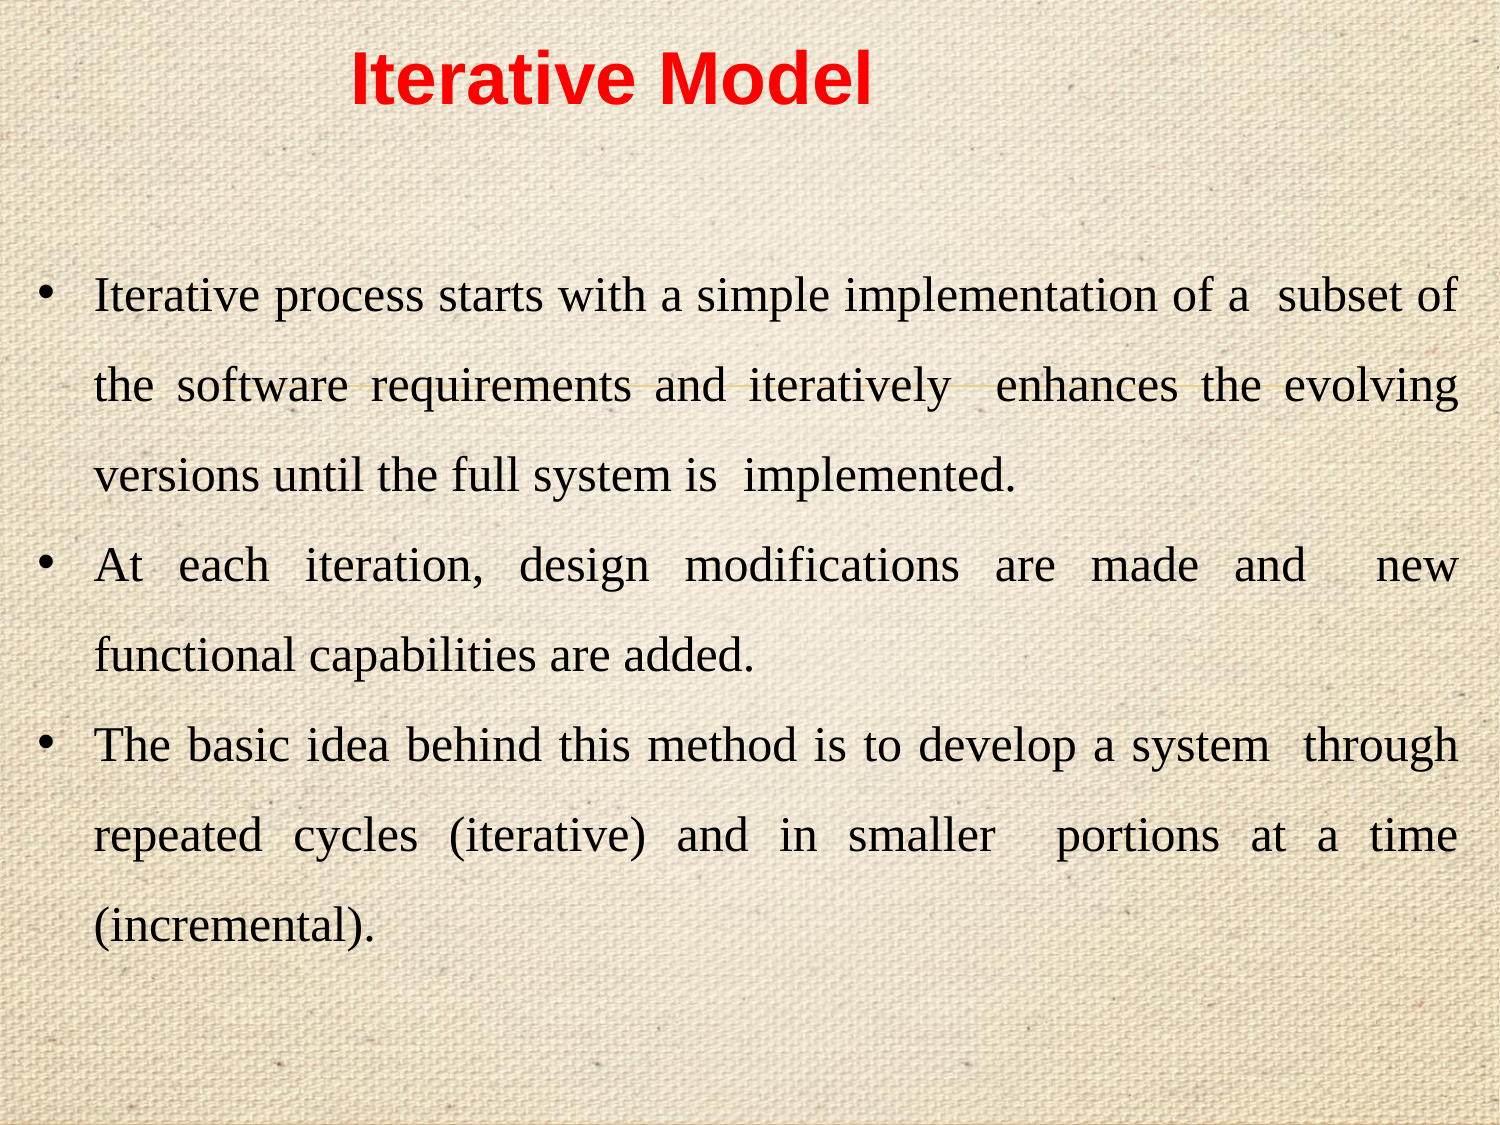

# Iterative Model
Iterative process starts with a simple implementation of a  subset of the software requirements and iteratively  enhances the evolving versions until the full system is  implemented.
At each iteration, design modifications are made and  new functional capabilities are added.
The basic idea behind this method is to develop a system  through repeated cycles (iterative) and in smaller  portions at a time (incremental).